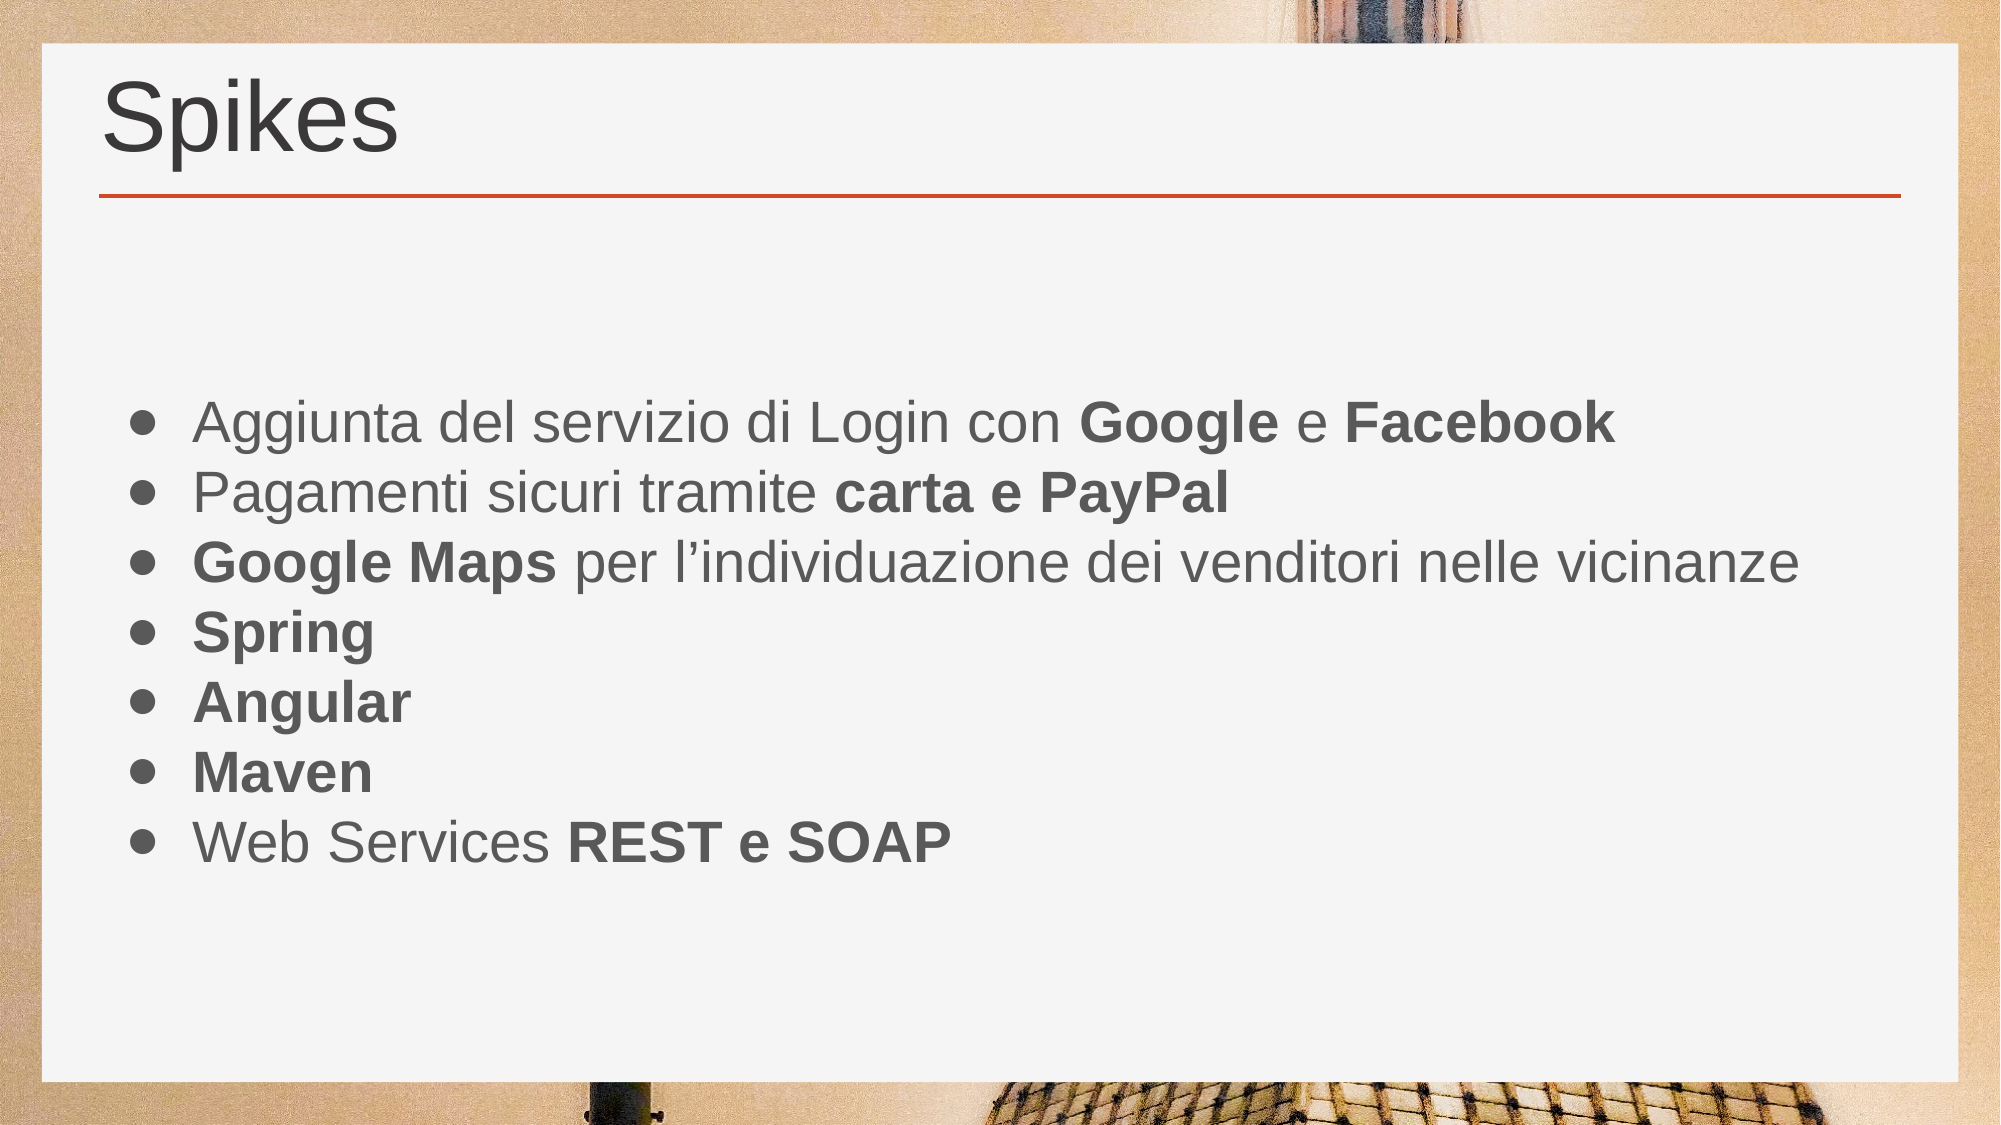

# Spikes
Aggiunta del servizio di Login con Google e Facebook
Pagamenti sicuri tramite carta e PayPal
Google Maps per l’individuazione dei venditori nelle vicinanze
Spring
Angular
Maven
Web Services REST e SOAP